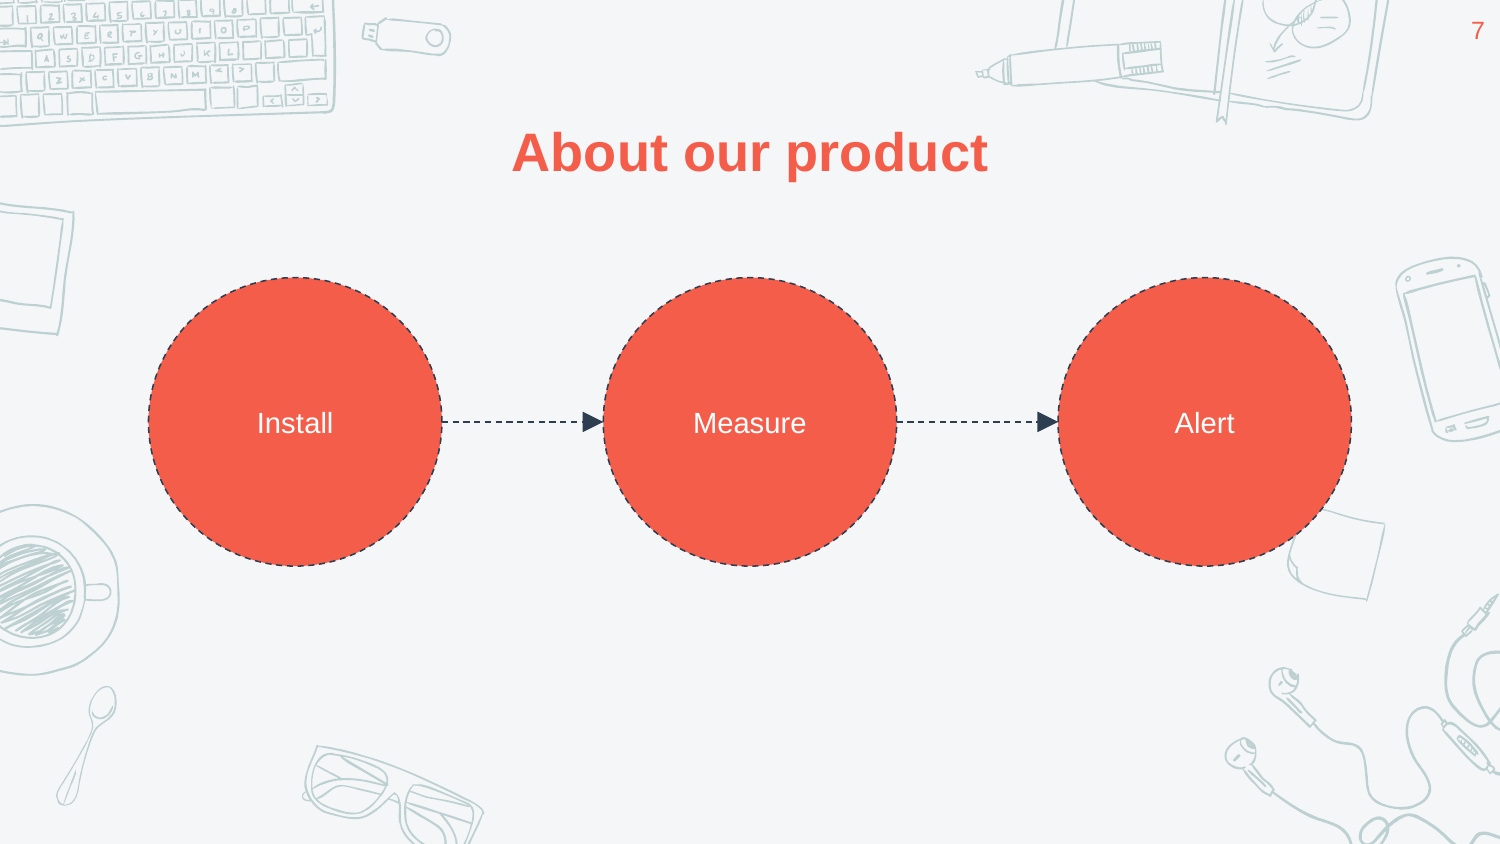

7
# About our product
Install
Measure
Alert